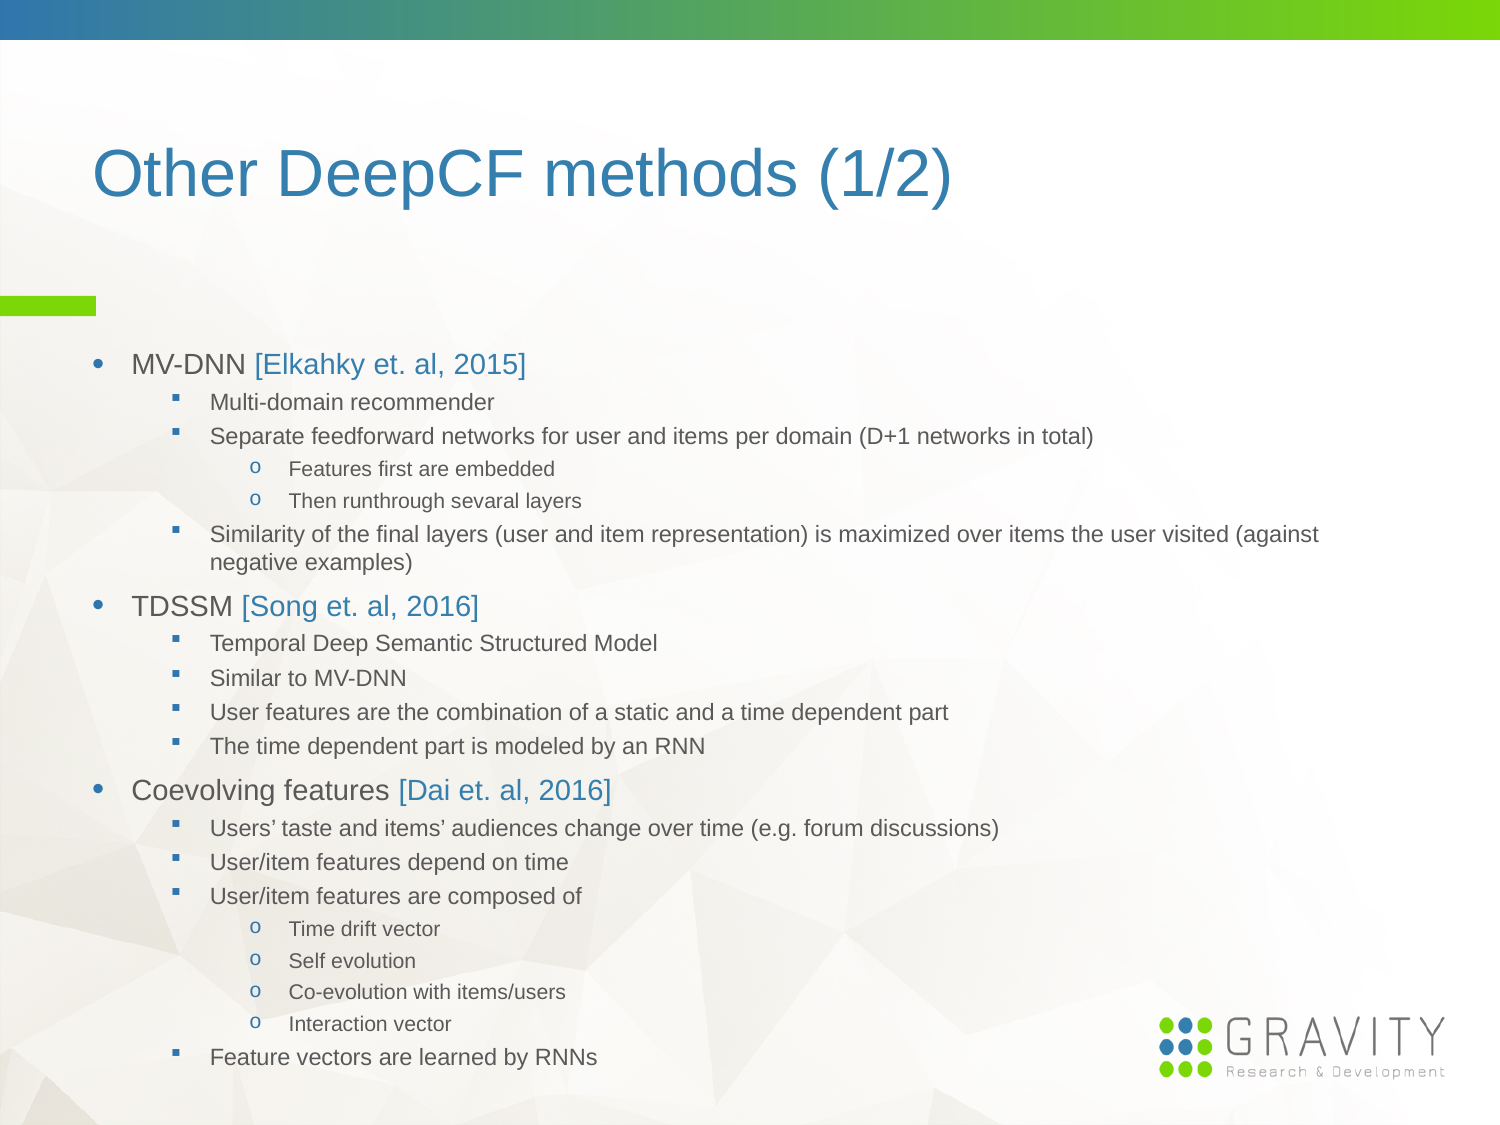

# Other DeepCF methods (1/2)
MV-DNN [Elkahky et. al, 2015]
Multi-domain recommender
Separate feedforward networks for user and items per domain (D+1 networks in total)
Features first are embedded
Then runthrough sevaral layers
Similarity of the final layers (user and item representation) is maximized over items the user visited (against negative examples)
TDSSM [Song et. al, 2016]
Temporal Deep Semantic Structured Model
Similar to MV-DNN
User features are the combination of a static and a time dependent part
The time dependent part is modeled by an RNN
Coevolving features [Dai et. al, 2016]
Users’ taste and items’ audiences change over time (e.g. forum discussions)
User/item features depend on time
User/item features are composed of
Time drift vector
Self evolution
Co-evolution with items/users
Interaction vector
Feature vectors are learned by RNNs